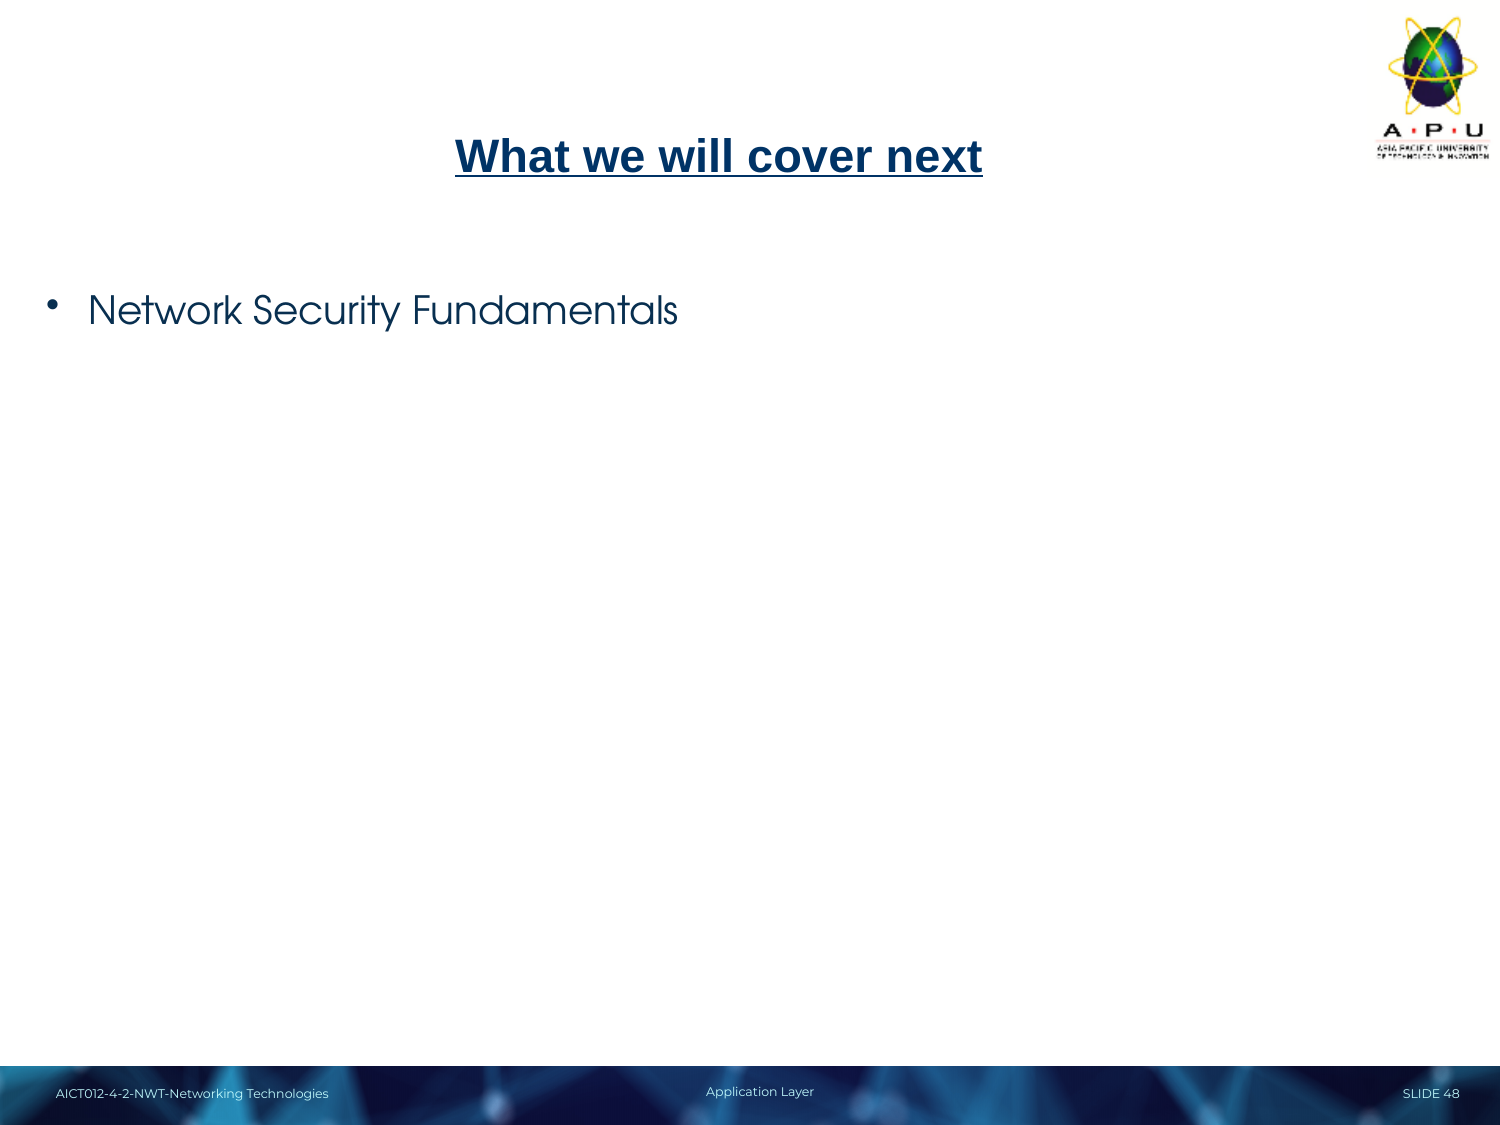

# What we will cover next
Network Security Fundamentals